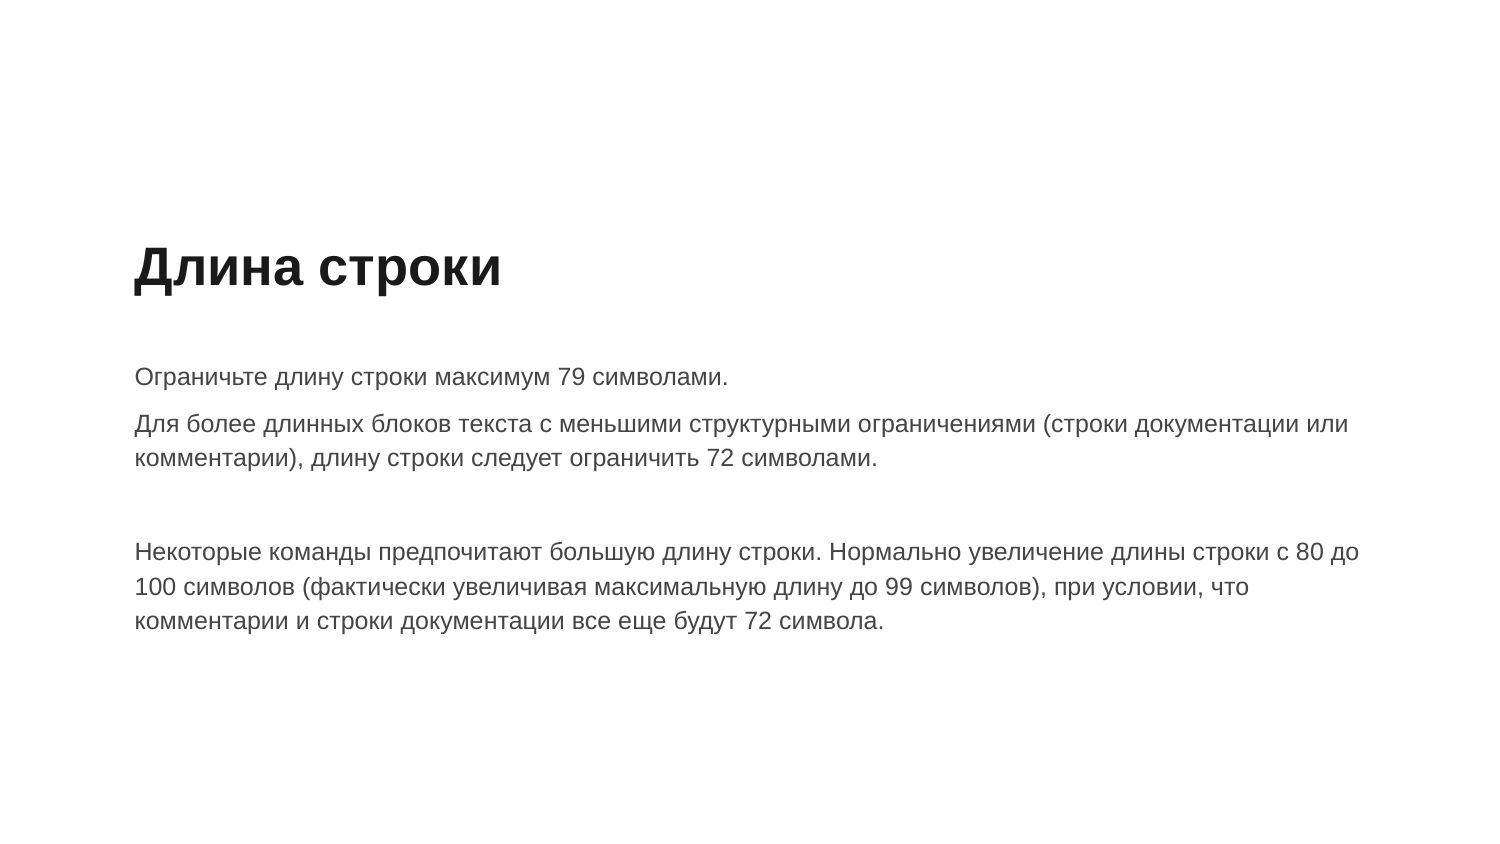

Длина строки
Ограничьте длину строки максимум 79 символами.
Для более длинных блоков текста с меньшими структурными ограничениями (строки документации или комментарии), длину строки следует ограничить 72 символами.

Некоторые команды предпочитают большую длину строки. Нормально увеличение длины строки с 80 до 100 символов (фактически увеличивая максимальную длину до 99 символов), при условии, что комментарии и строки документации все еще будут 72 символа.